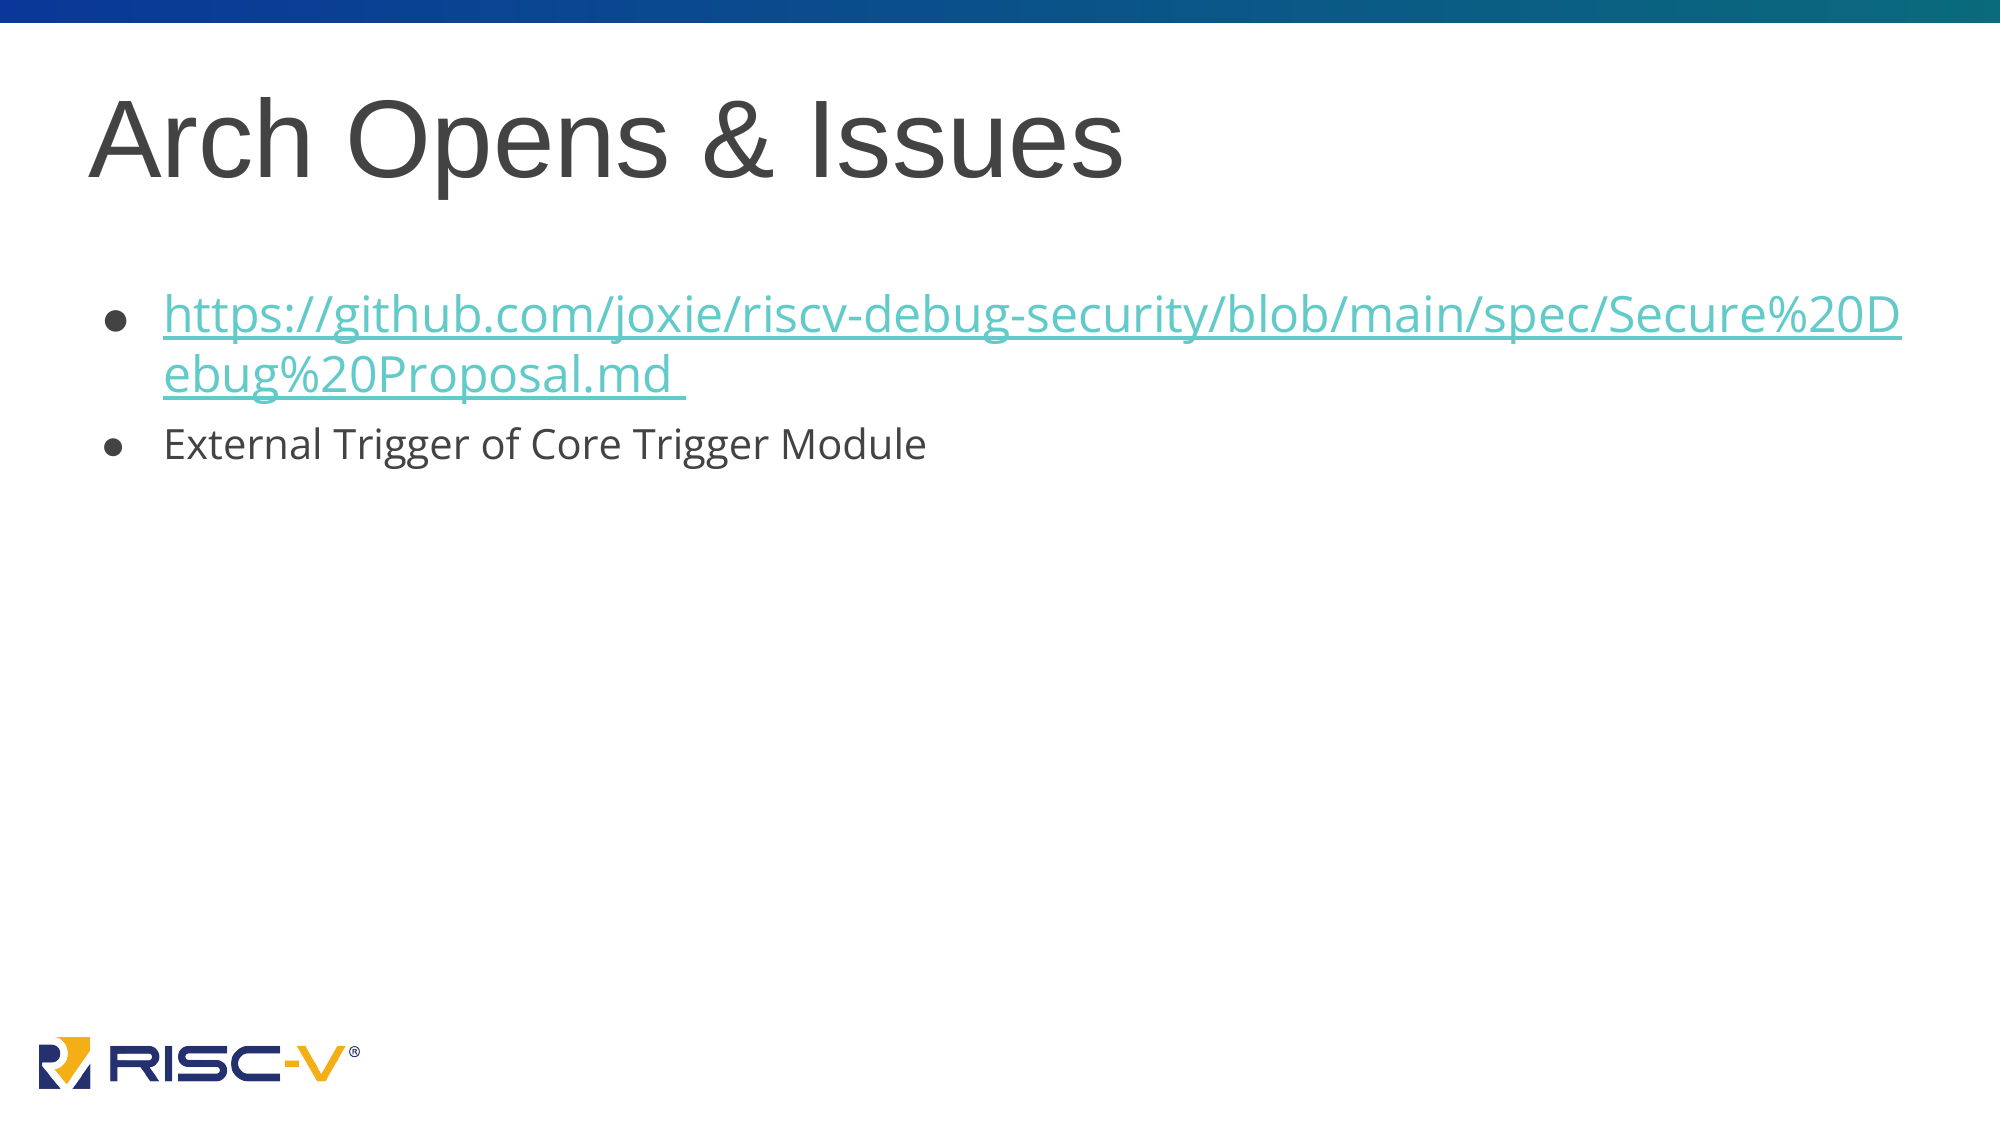

# Arch Opens & Issues
https://github.com/joxie/riscv-debug-security/blob/main/spec/Secure%20Debug%20Proposal.md
External Trigger of Core Trigger Module